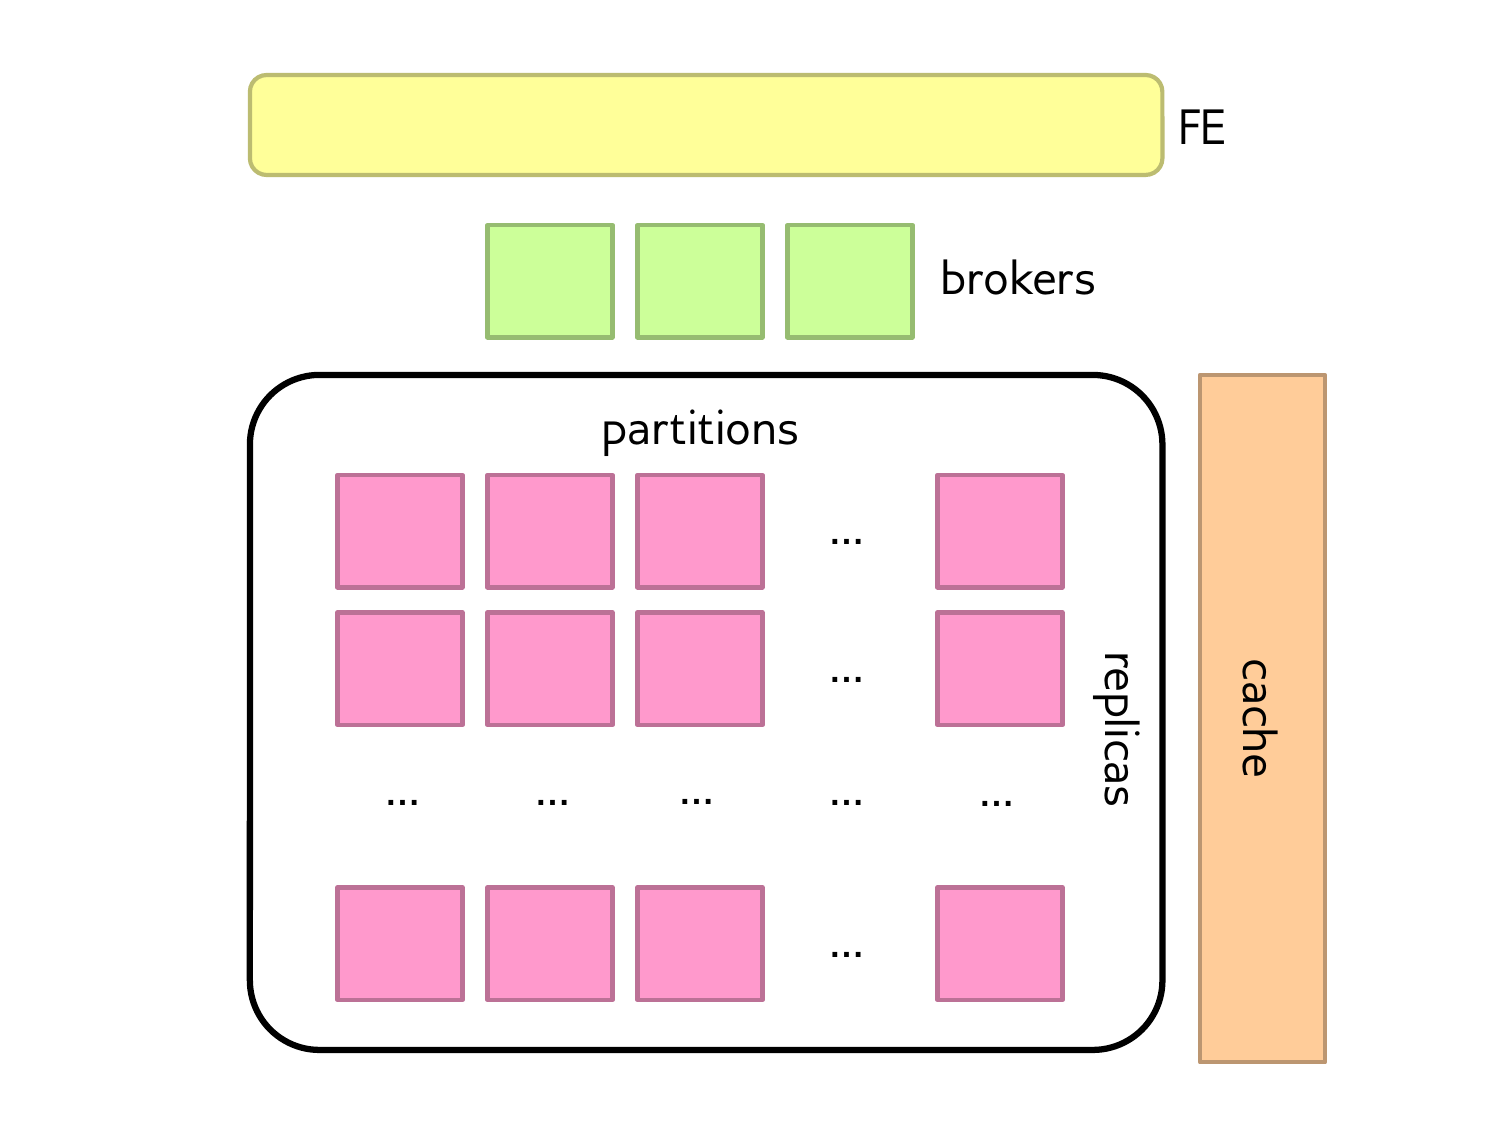

FE

brokers

cache
partitions

…

…
replicas
…
…
…
…
…

…